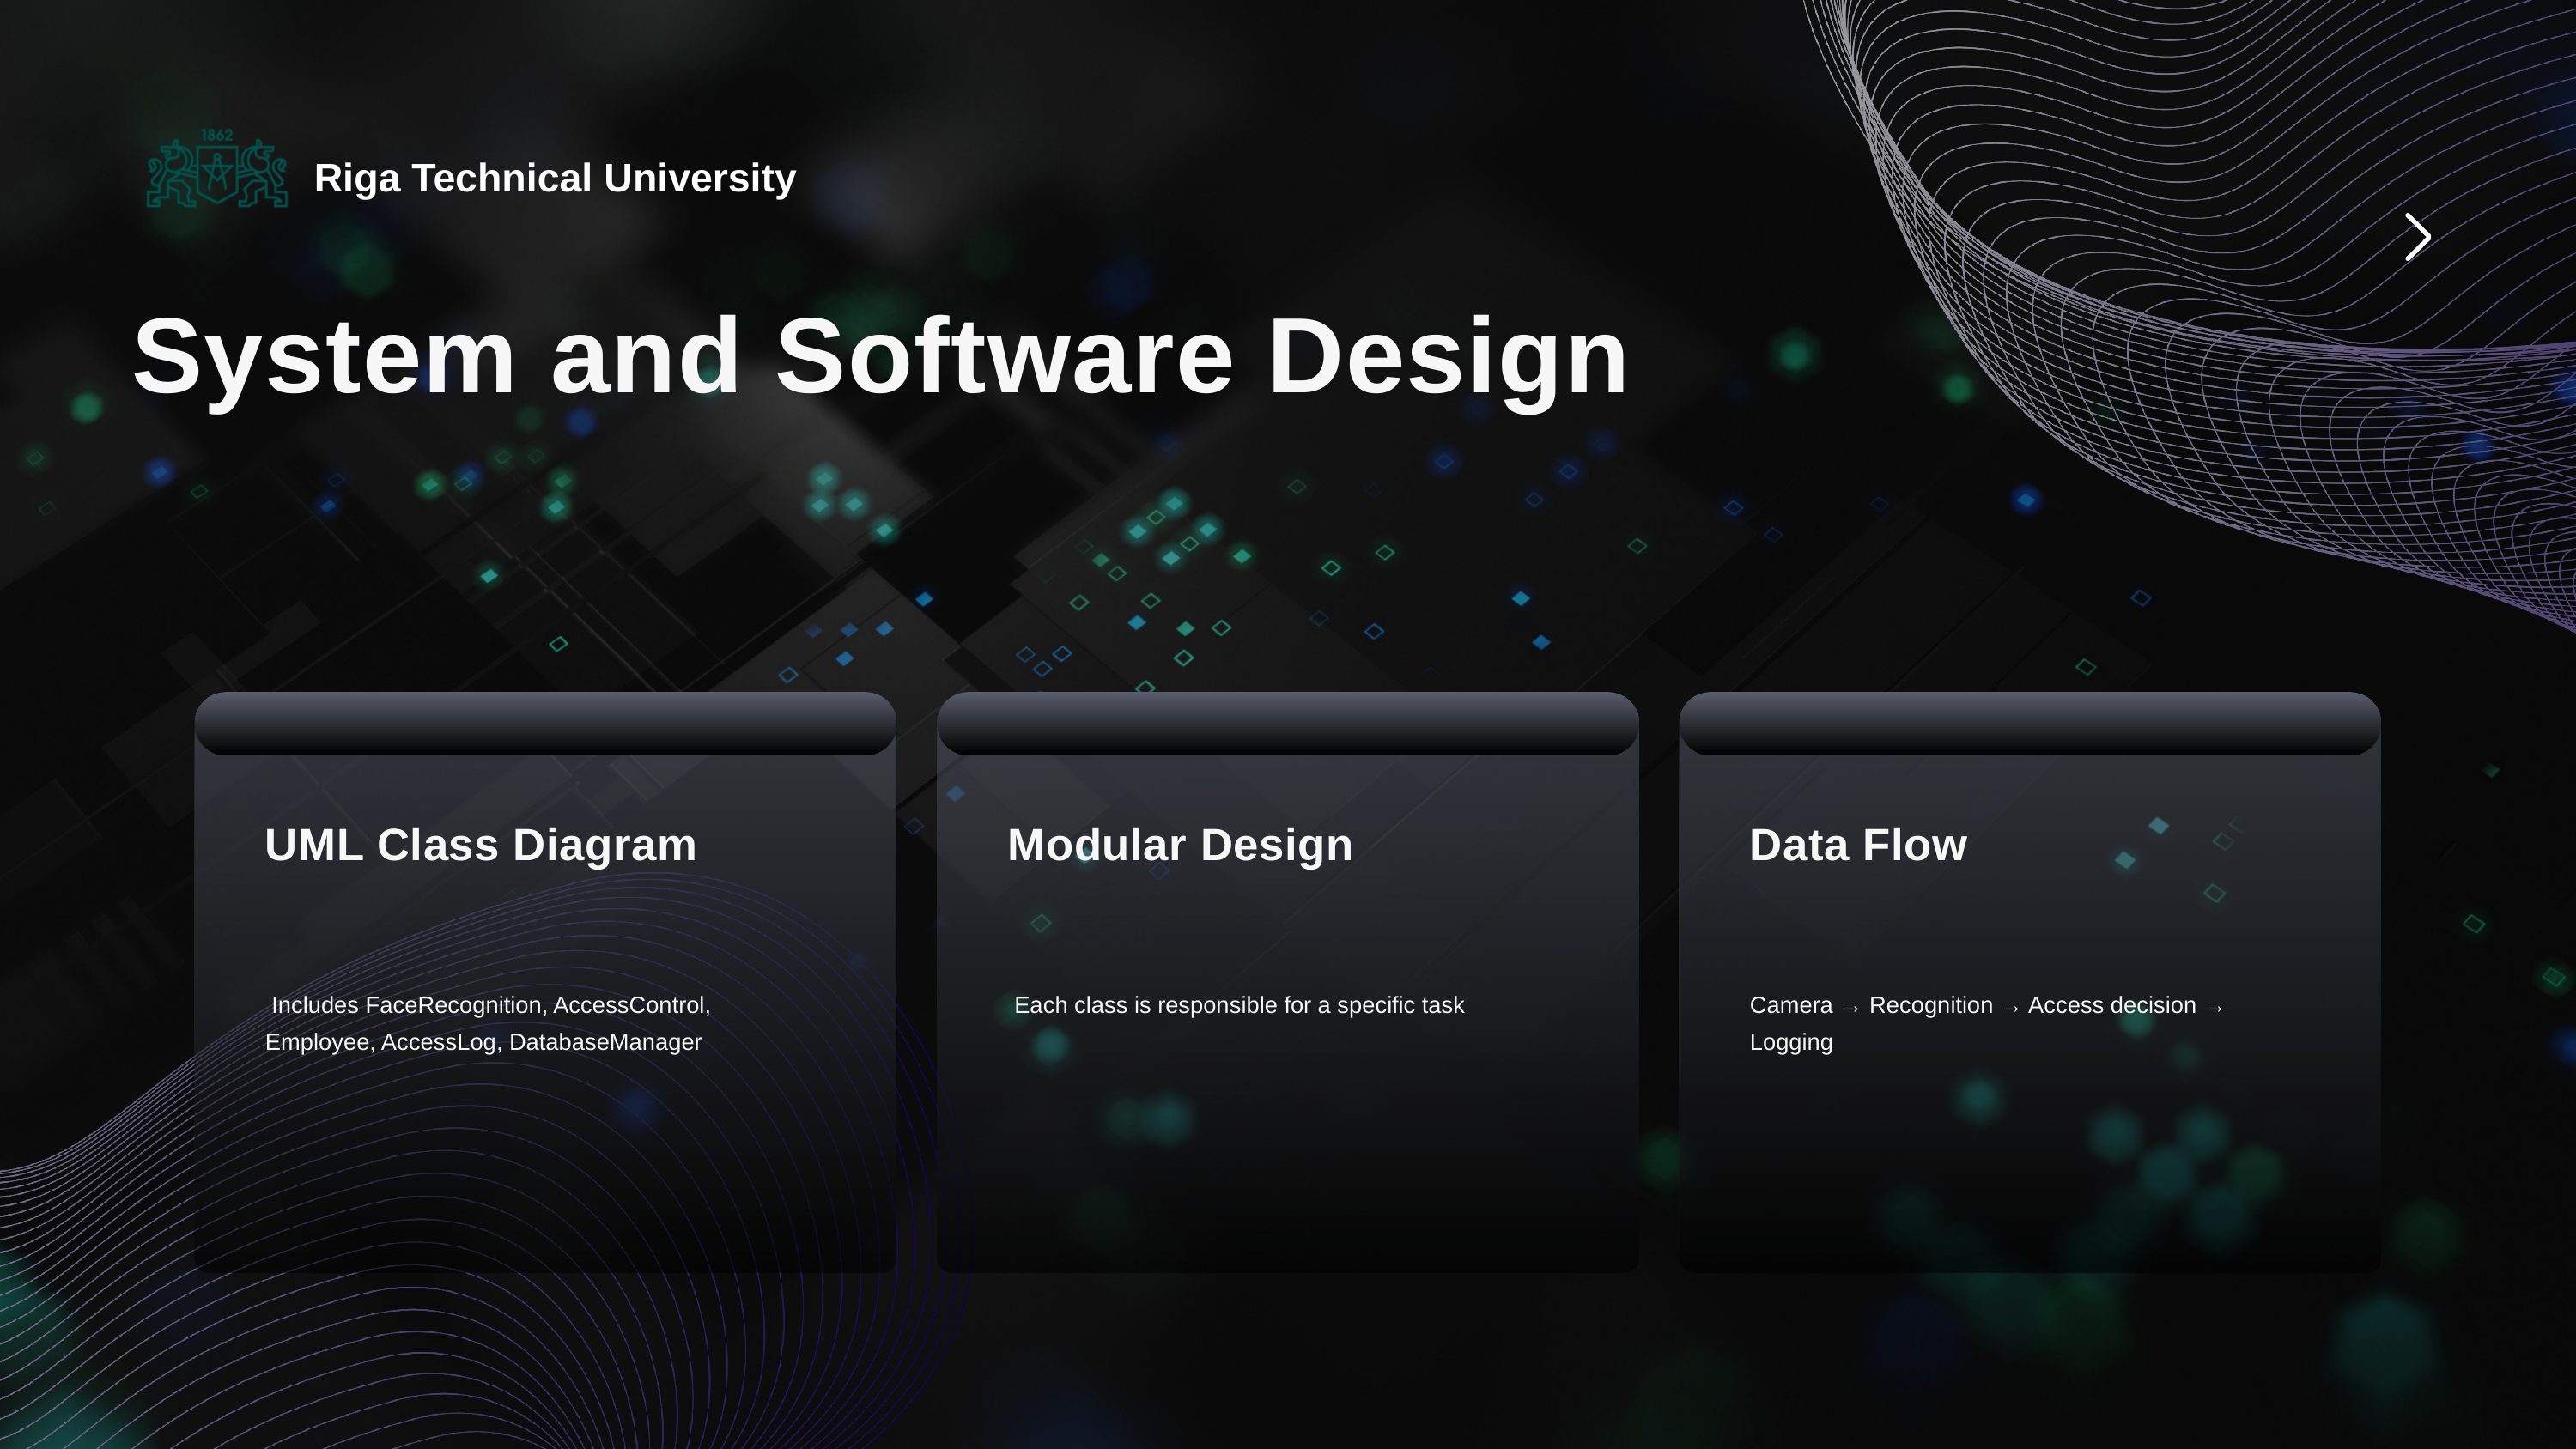

Riga Technical University

 System and Software Design

UML Class Diagram
Modular Design
Data Flow

 Includes FaceRecognition, AccessControl, Employee, AccessLog, DatabaseManager
 Each class is responsible for a specific task
Camera → Recognition → Access decision → Logging